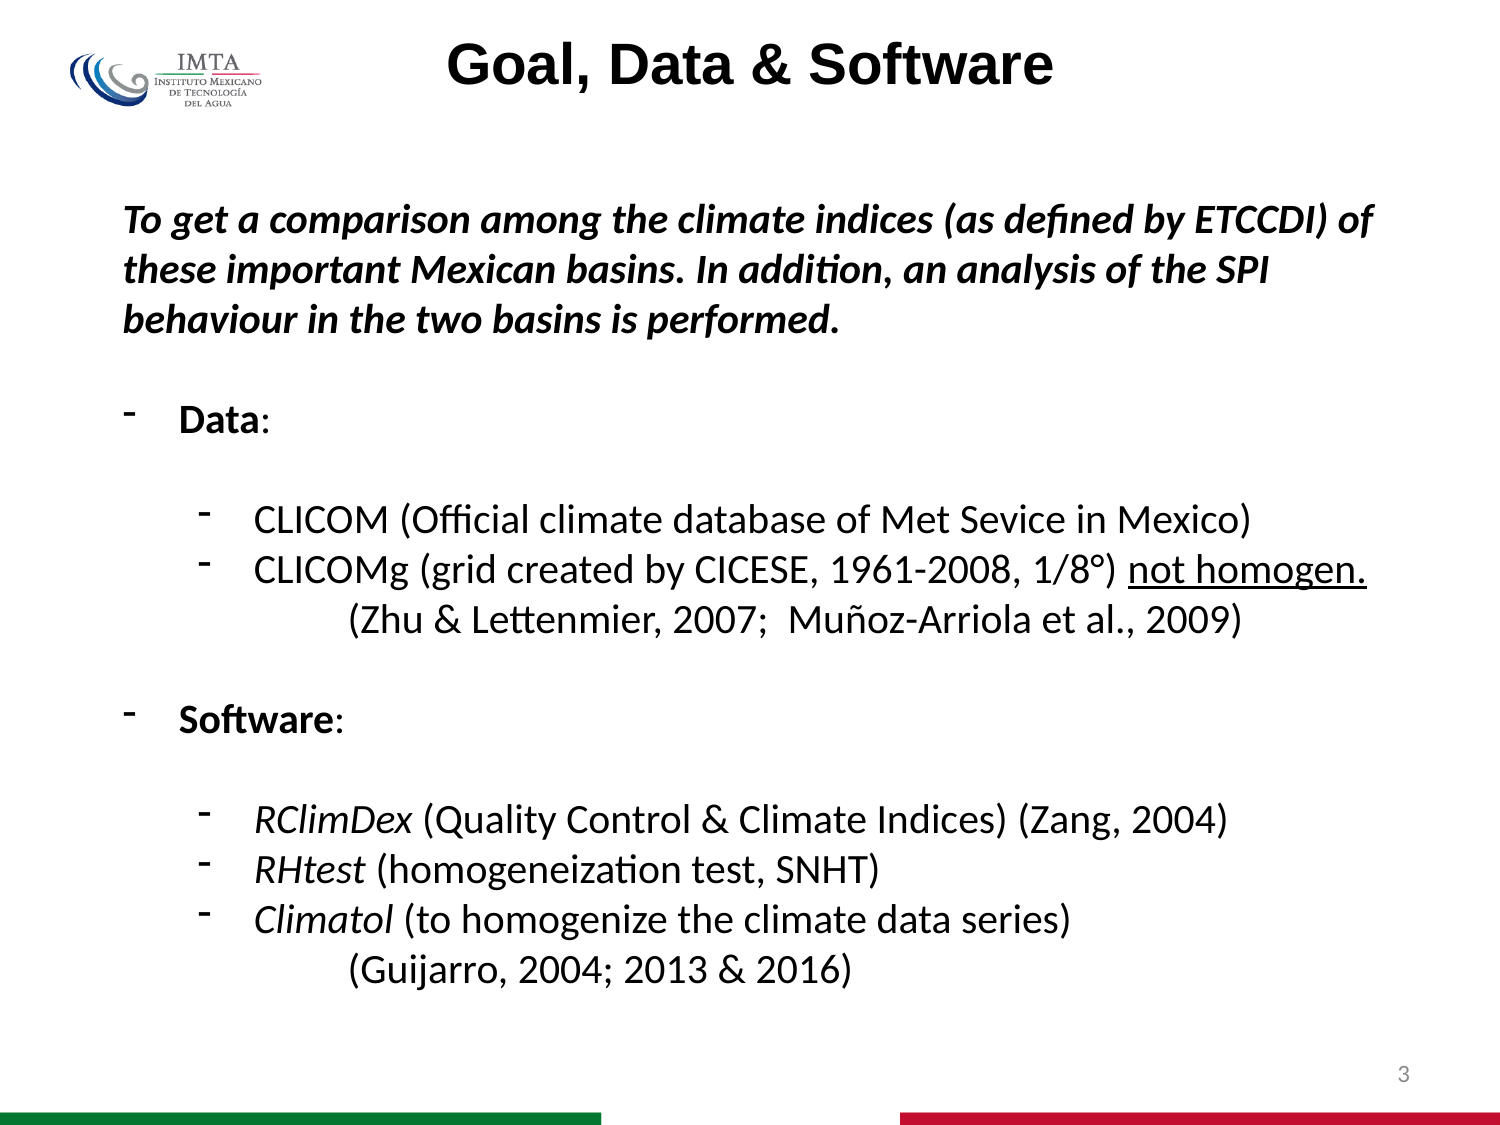

Goal, Data & Software
To get a comparison among the climate indices (as defined by ETCCDI) of these important Mexican basins. In addition, an analysis of the SPI behaviour in the two basins is performed.

Data:

CLICOM (Official climate database of Met Sevice in Mexico)
CLICOMg (grid created by CICESE, 1961-2008, 1/8°) not homogen.
	(Zhu & Lettenmier, 2007;  Muñoz-Arriola et al., 2009)

Software:

RClimDex (Quality Control & Climate Indices) (Zang, 2004)
RHtest (homogeneization test, SNHT)
Climatol (to homogenize the climate data series)
	(Guijarro, 2004; 2013 & 2016)
3